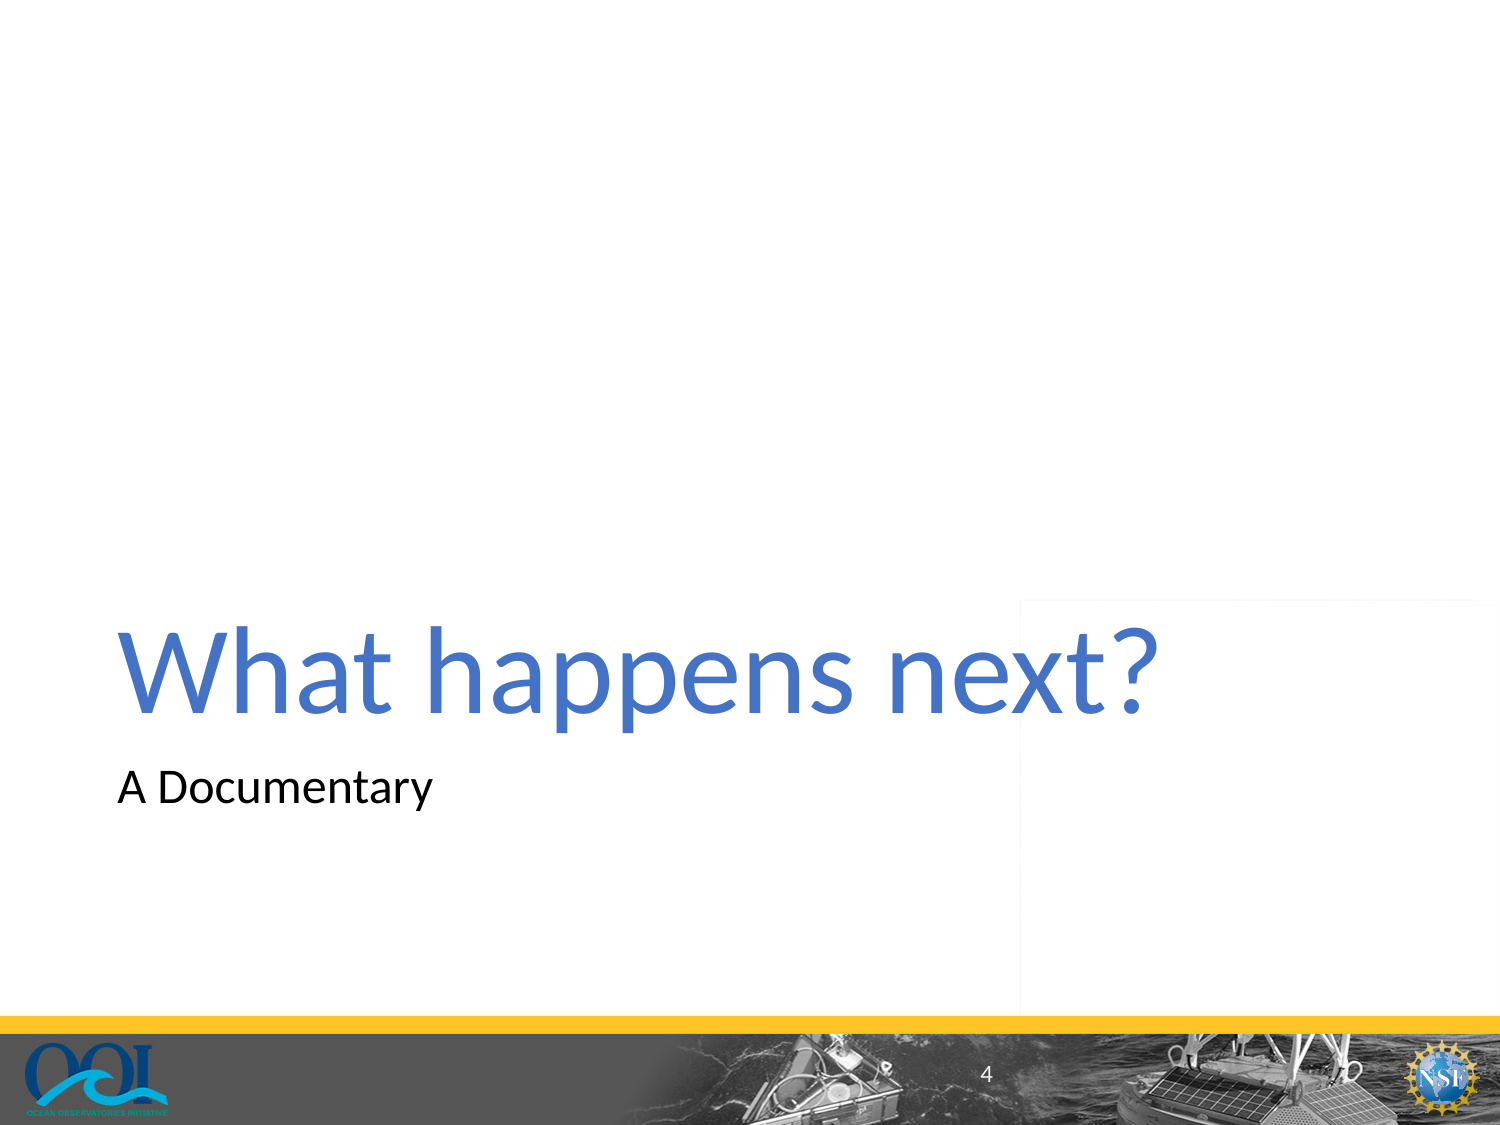

# What happens next?
A Documentary
4